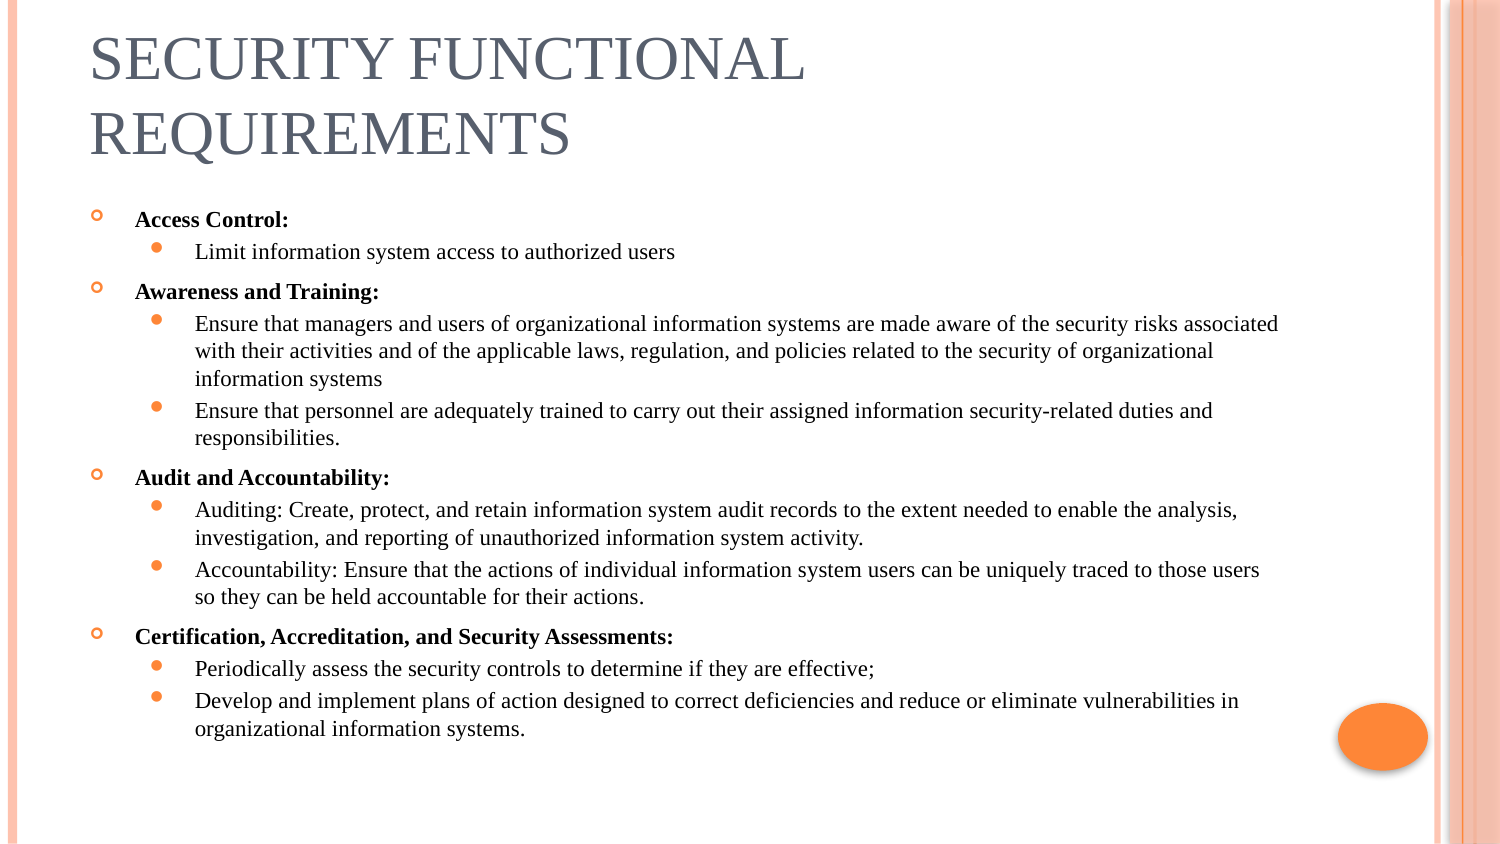

# Security Functional Requirements
Access Control:
Limit information system access to authorized users
Awareness and Training:
Ensure that managers and users of organizational information systems are made aware of the security risks associated with their activities and of the applicable laws, regulation, and policies related to the security of organizational information systems
Ensure that personnel are adequately trained to carry out their assigned information security-related duties and responsibilities.
Audit and Accountability:
Auditing: Create, protect, and retain information system audit records to the extent needed to enable the analysis, investigation, and reporting of unauthorized information system activity.
Accountability: Ensure that the actions of individual information system users can be uniquely traced to those users so they can be held accountable for their actions.
Certification, Accreditation, and Security Assessments:
Periodically assess the security controls to determine if they are effective;
Develop and implement plans of action designed to correct deficiencies and reduce or eliminate vulnerabilities in organizational information systems.